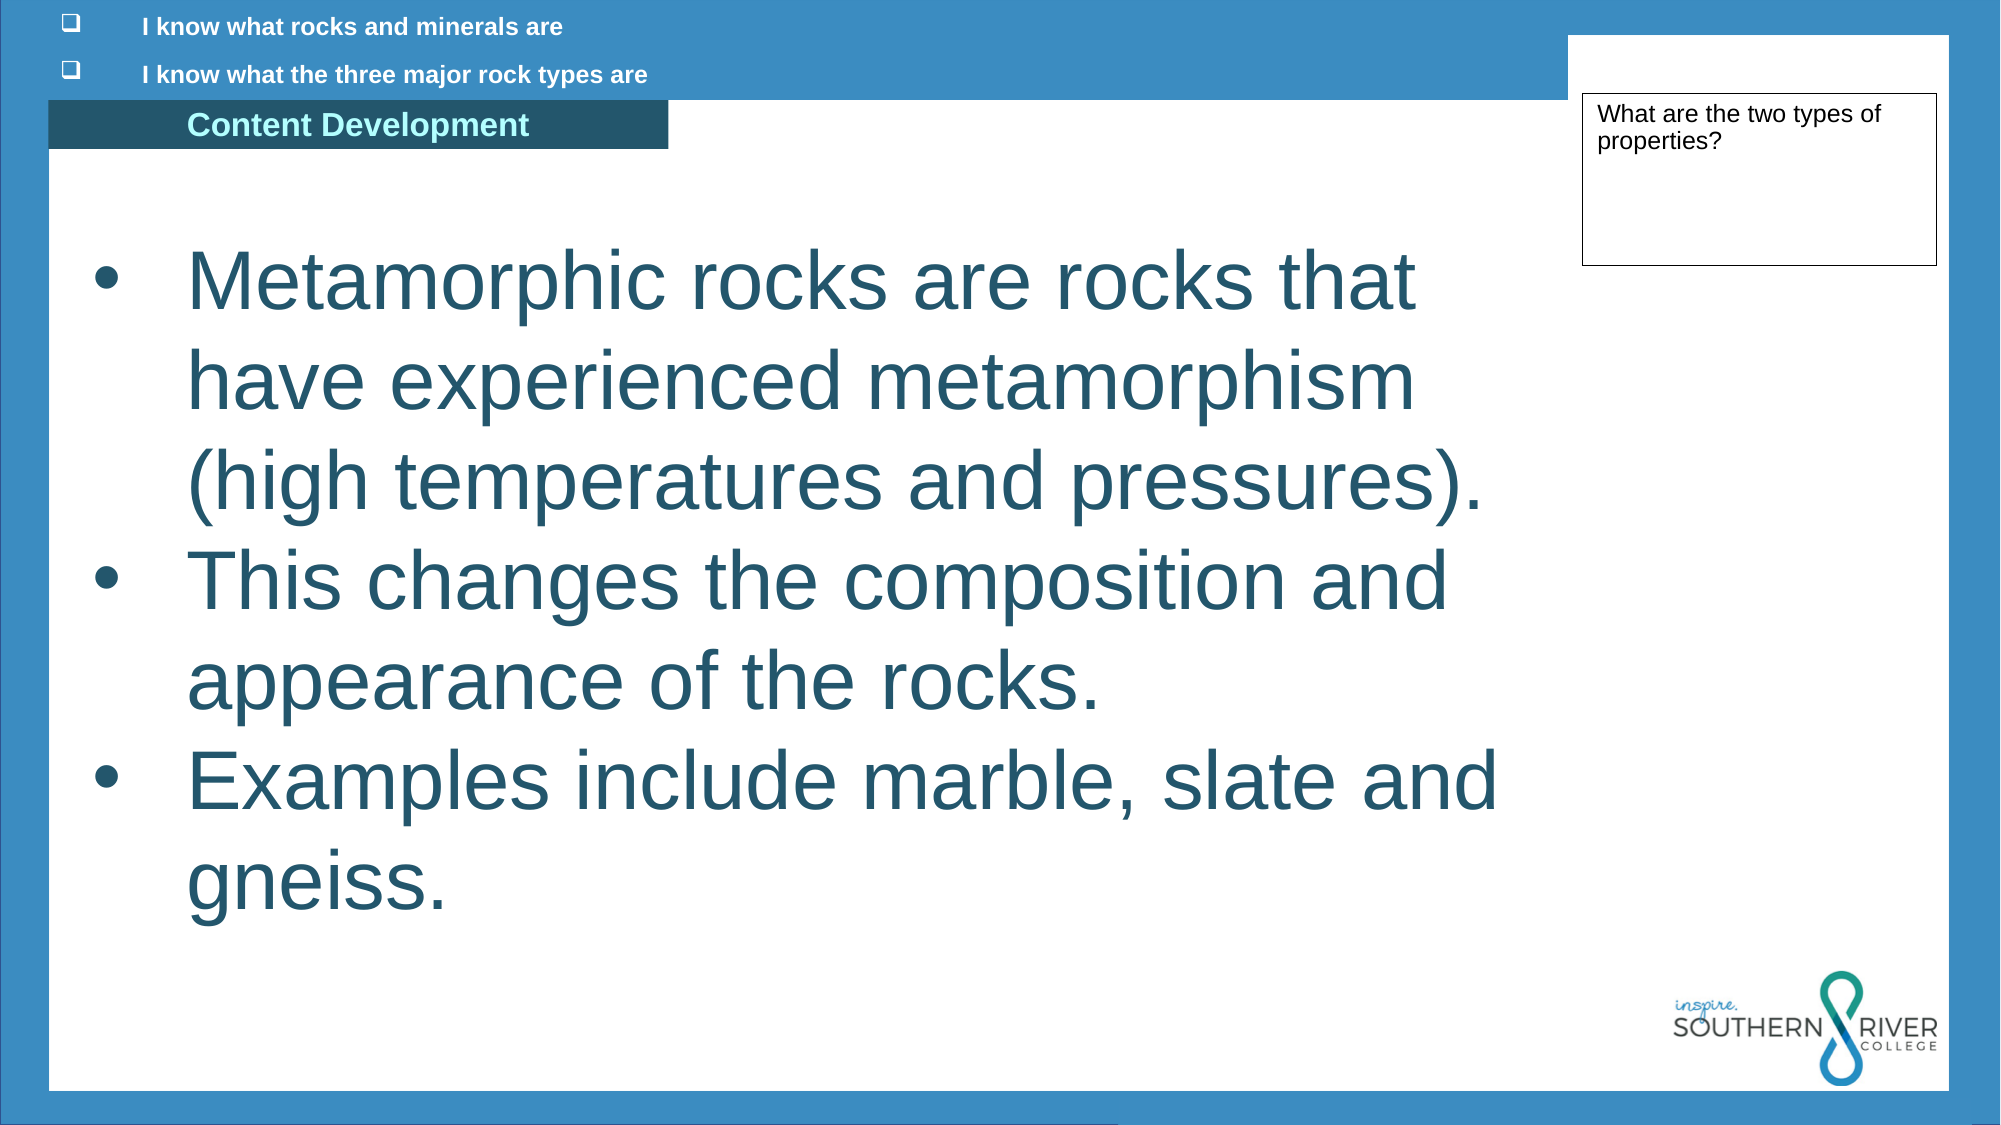

I know what rocks and minerals are
 I know what the three major rock types are

What are the two types of properties?
Metamorphic rocks are rocks that have experienced metamorphism (high temperatures and pressures).
This changes the composition and appearance of the rocks.
Examples include marble, slate and gneiss.